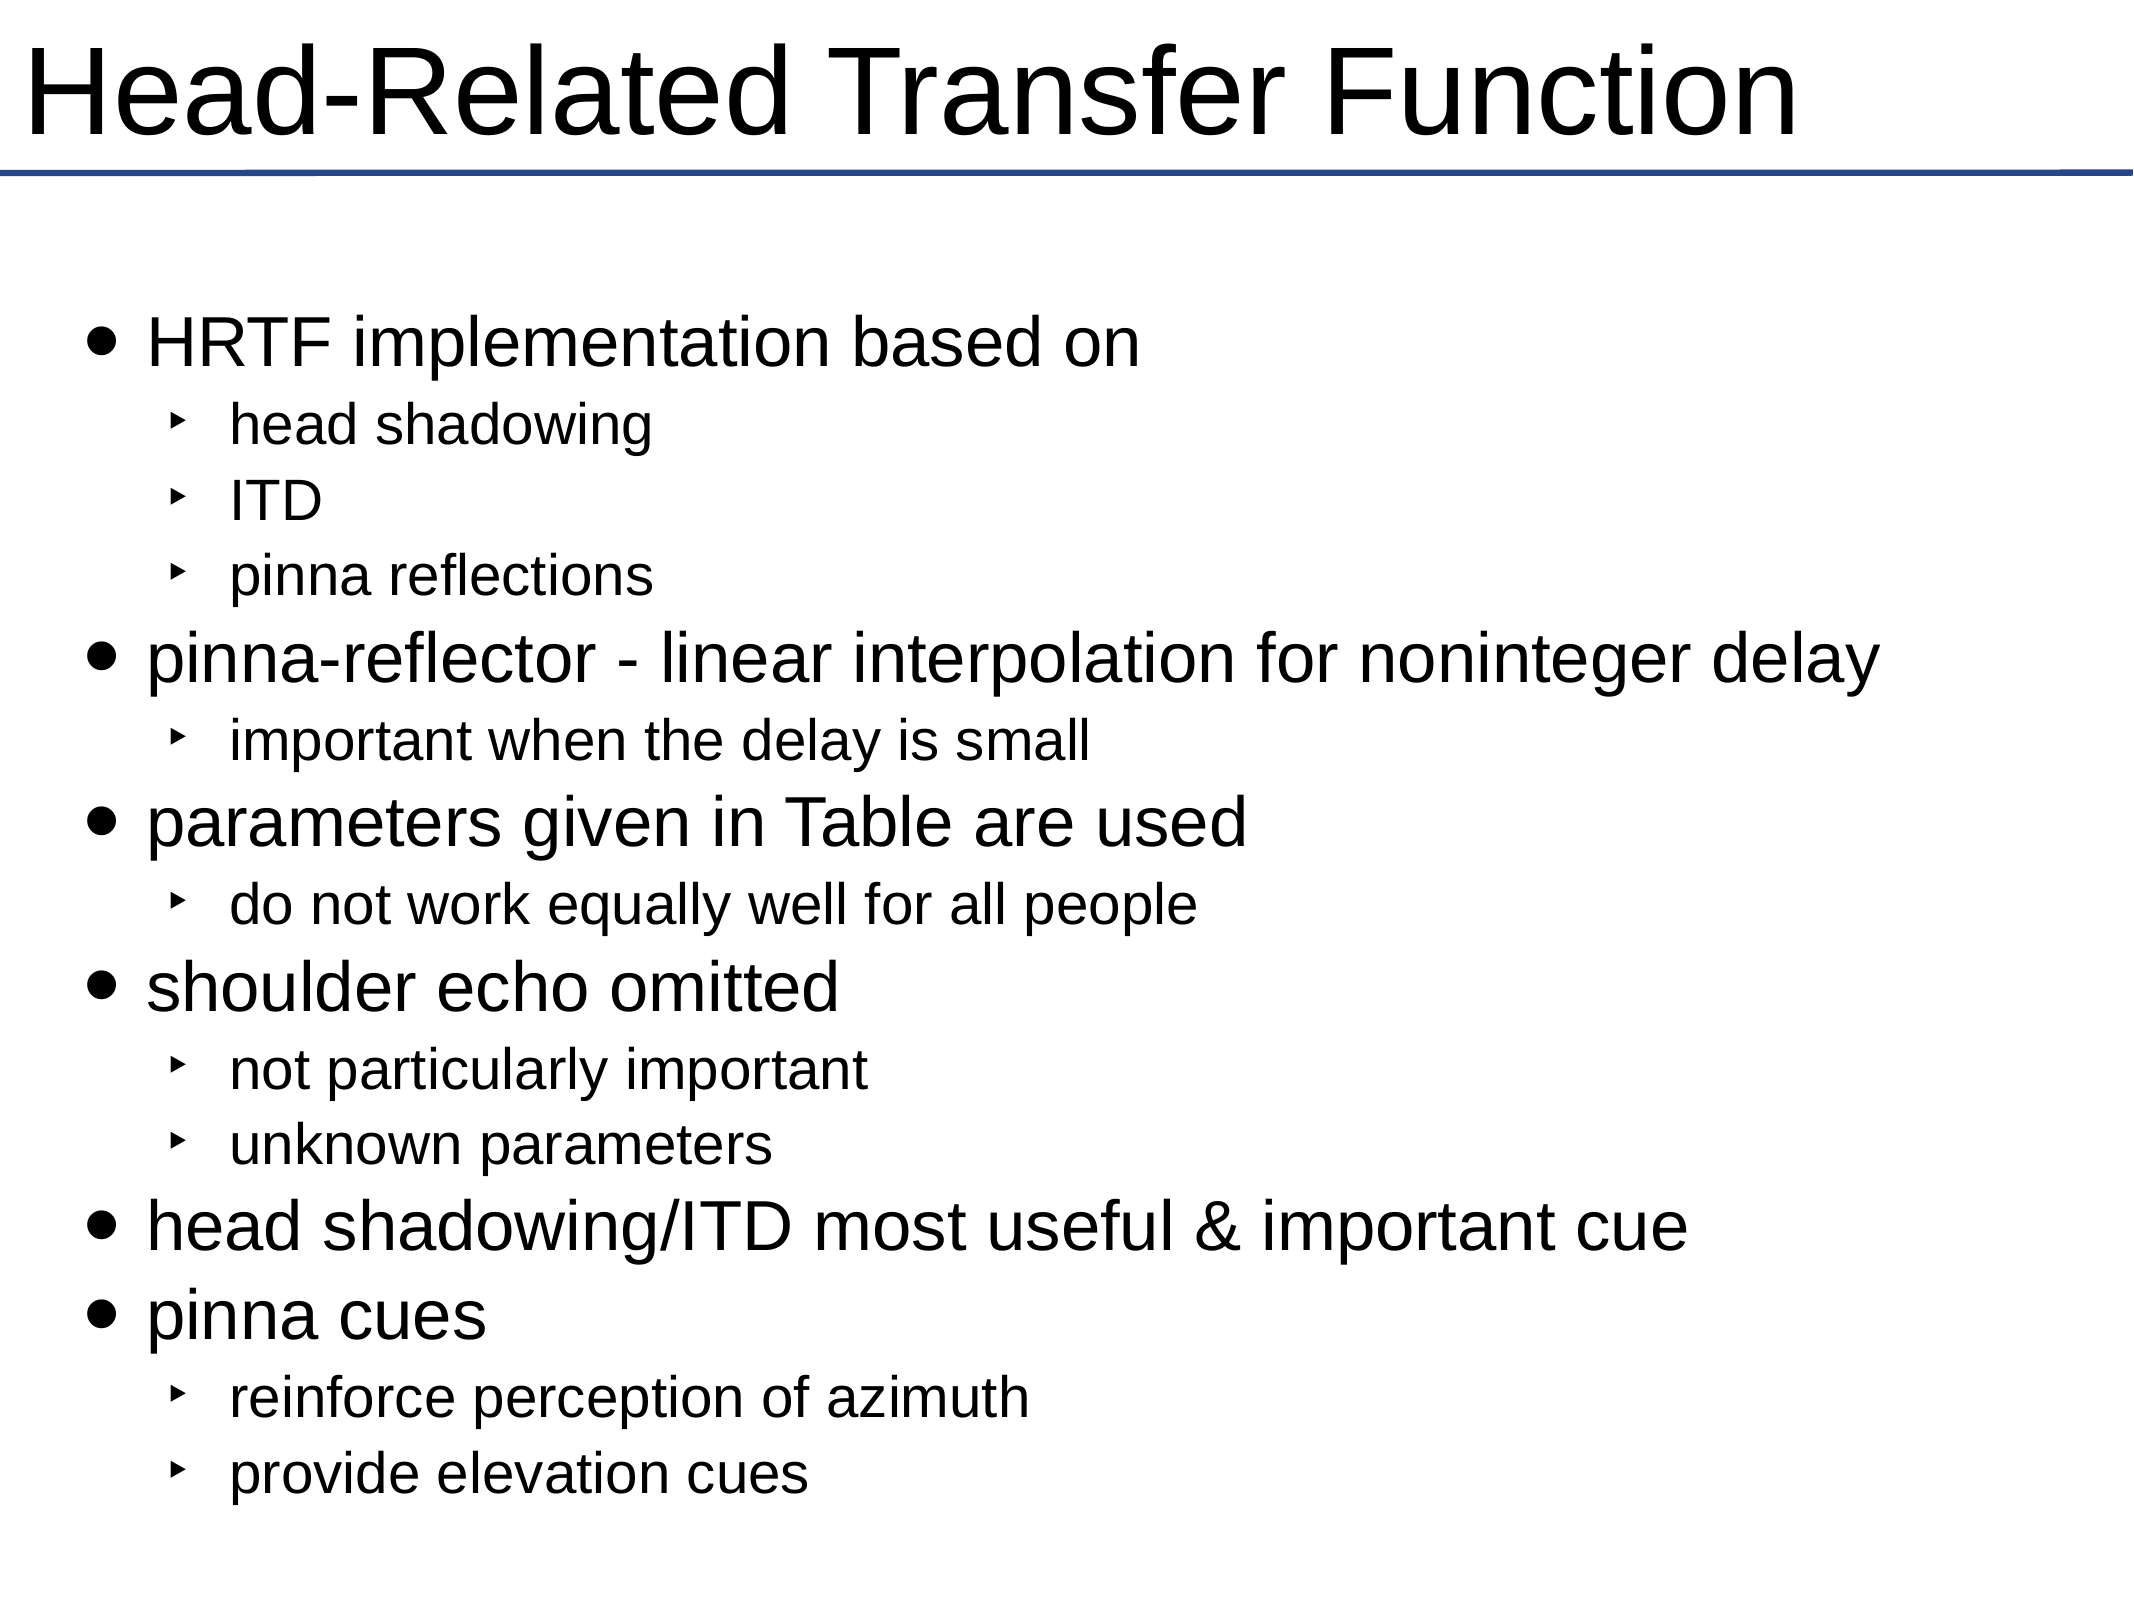

# Head-Related Transfer Function
HRTF implementation based on
head shadowing
ITD
pinna reflections
pinna-reflector - linear interpolation for noninteger delay
important when the delay is small
parameters given in Table are used
do not work equally well for all people
shoulder echo omitted
not particularly important
unknown parameters
head shadowing/ITD most useful & important cue
pinna cues
reinforce perception of azimuth
provide elevation cues